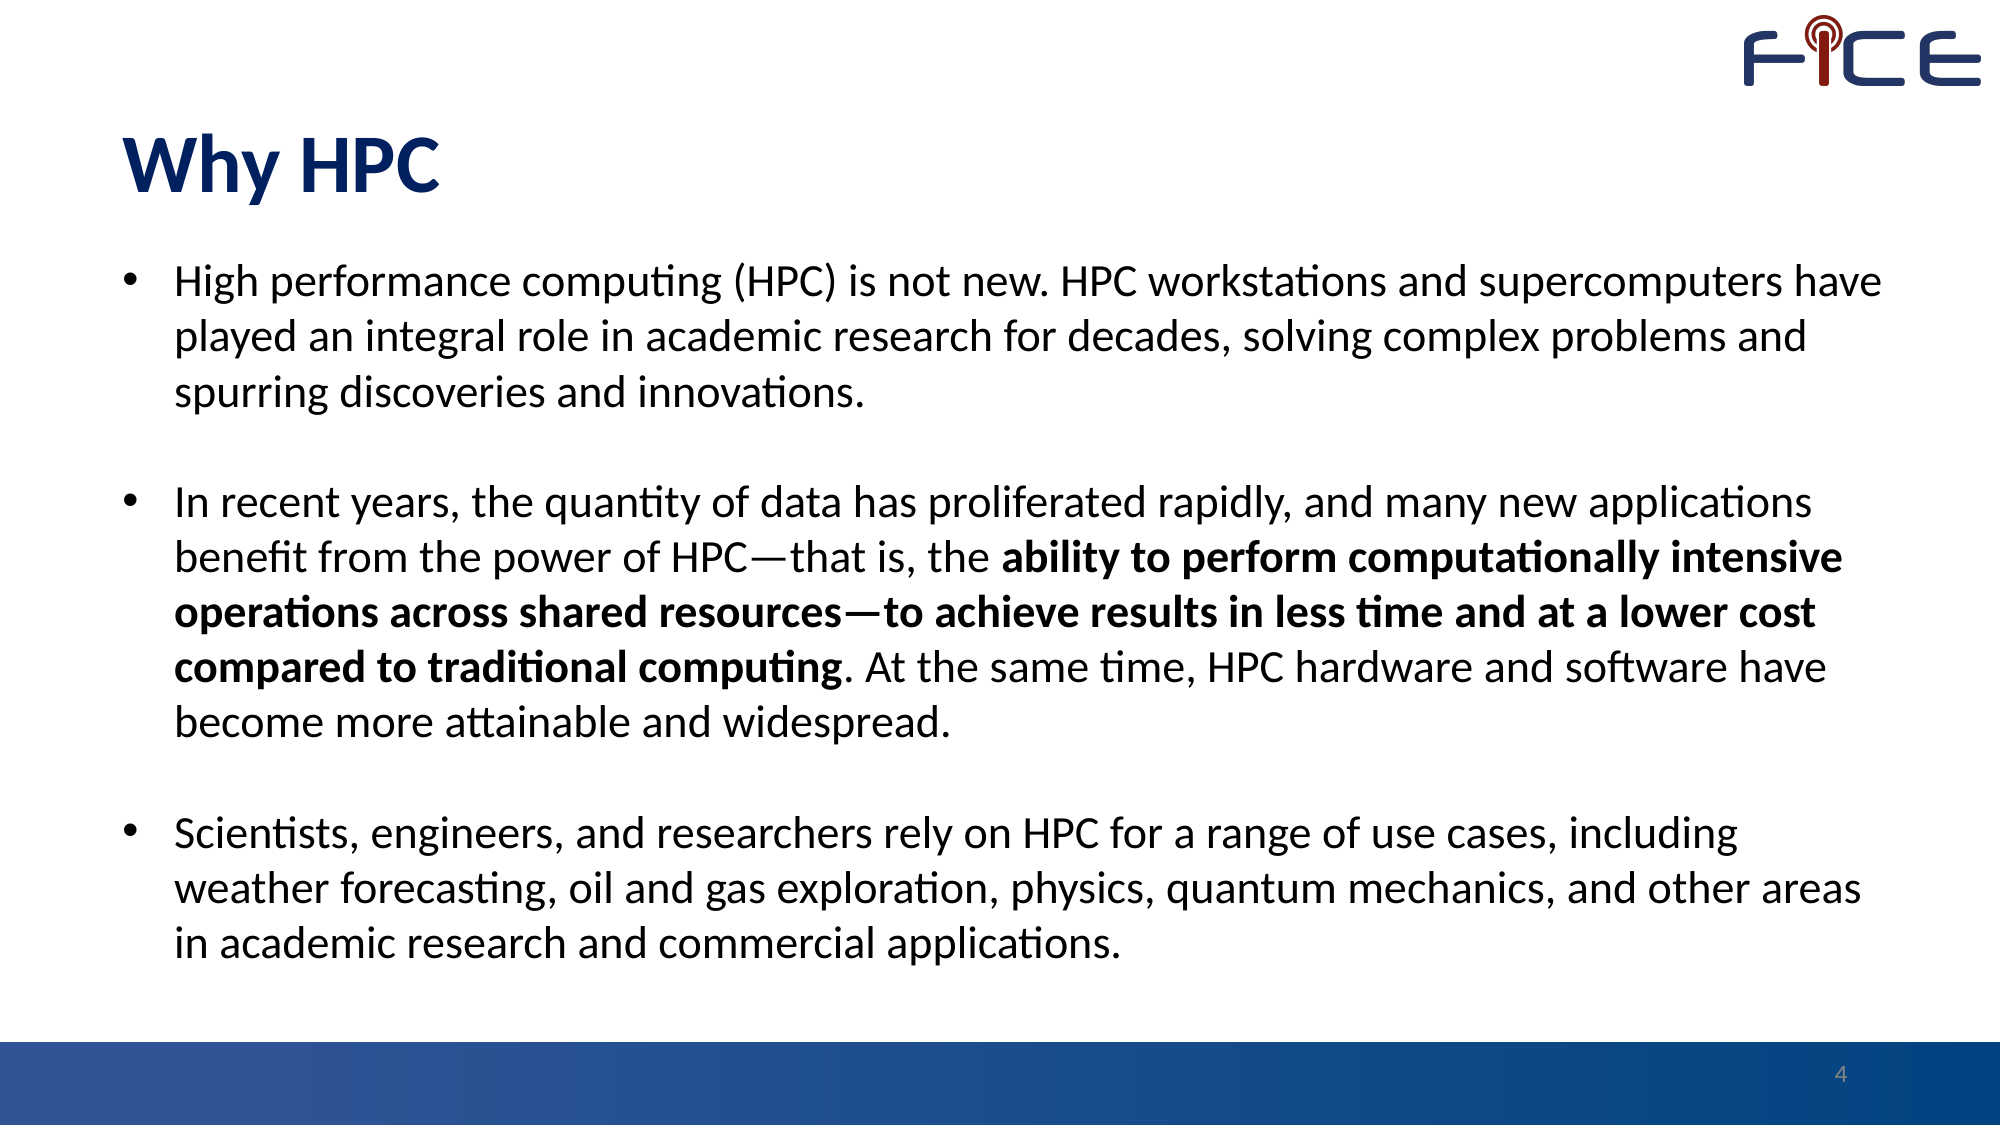

Why HPC
High performance computing (HPC) is not new. HPC workstations and supercomputers have played an integral role in academic research for decades, solving complex problems and spurring discoveries and innovations.

In recent years, the quantity of data has proliferated rapidly, and many new applications benefit from the power of HPC—that is, the ability to perform computationally intensive operations across shared resources—to achieve results in less time and at a lower cost compared to traditional computing. At the same time, HPC hardware and software have become more attainable and widespread.

Scientists, engineers, and researchers rely on HPC for a range of use cases, including weather forecasting, oil and gas exploration, physics, quantum mechanics, and other areas in academic research and commercial applications.
4